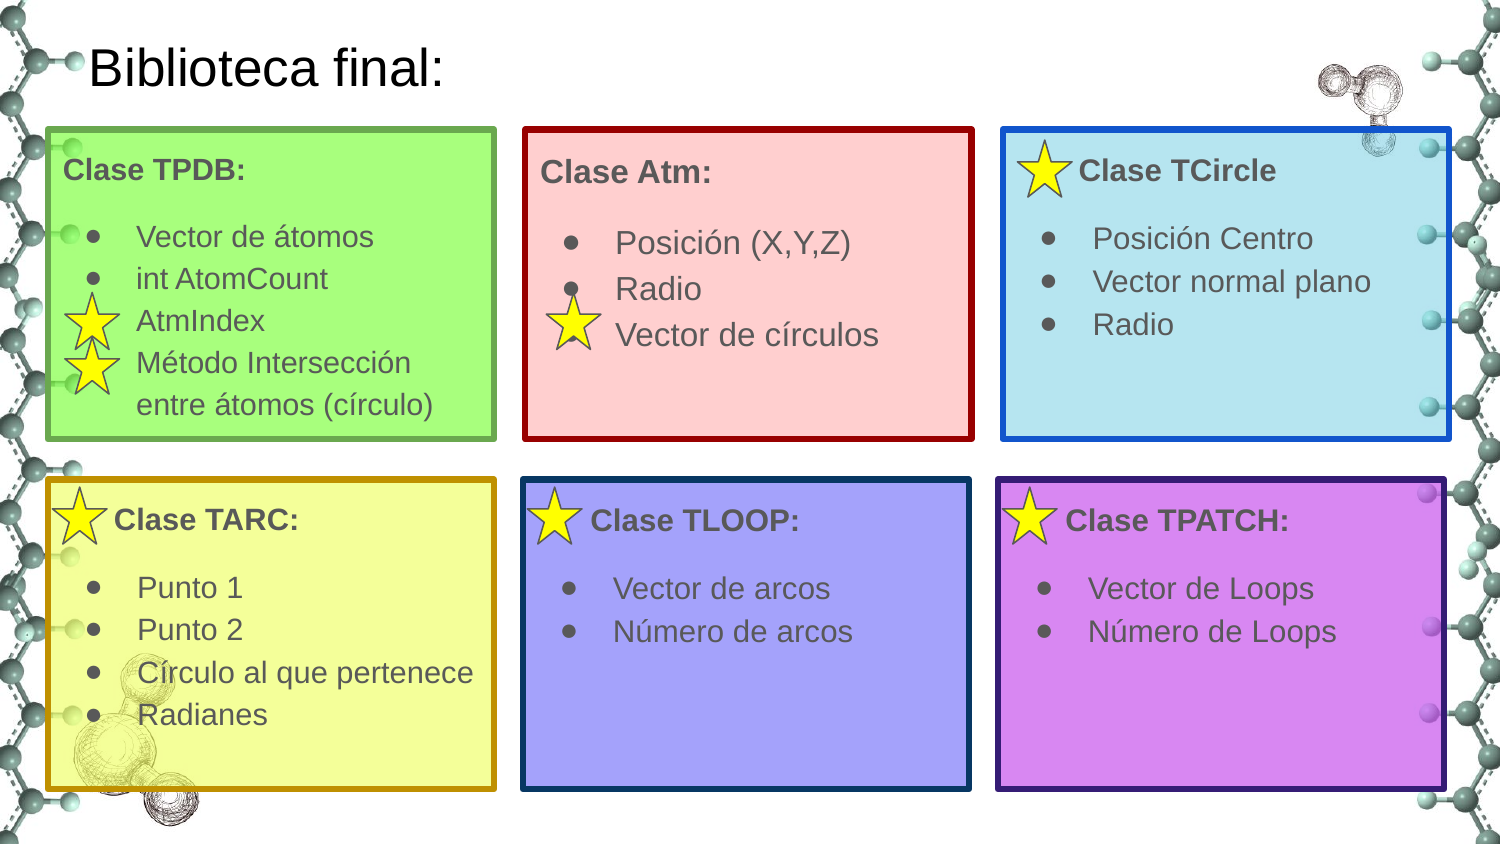

Biblioteca final:
Clase TPDB:
Vector de átomos
int AtomCount
AtmIndex
Método Intersección entre átomos (círculo)
Clase Atm:
Posición (X,Y,Z)
Radio
Vector de círculos
       Clase TCircle
Posición Centro
Vector normal plano
Radio

      Clase TARC:
Punto 1
Punto 2
Círculo al que pertenece
Radianes
      Clase TLOOP:
Vector de arcos
Número de arcos

      Clase TPATCH:
Vector de Loops
Número de Loops